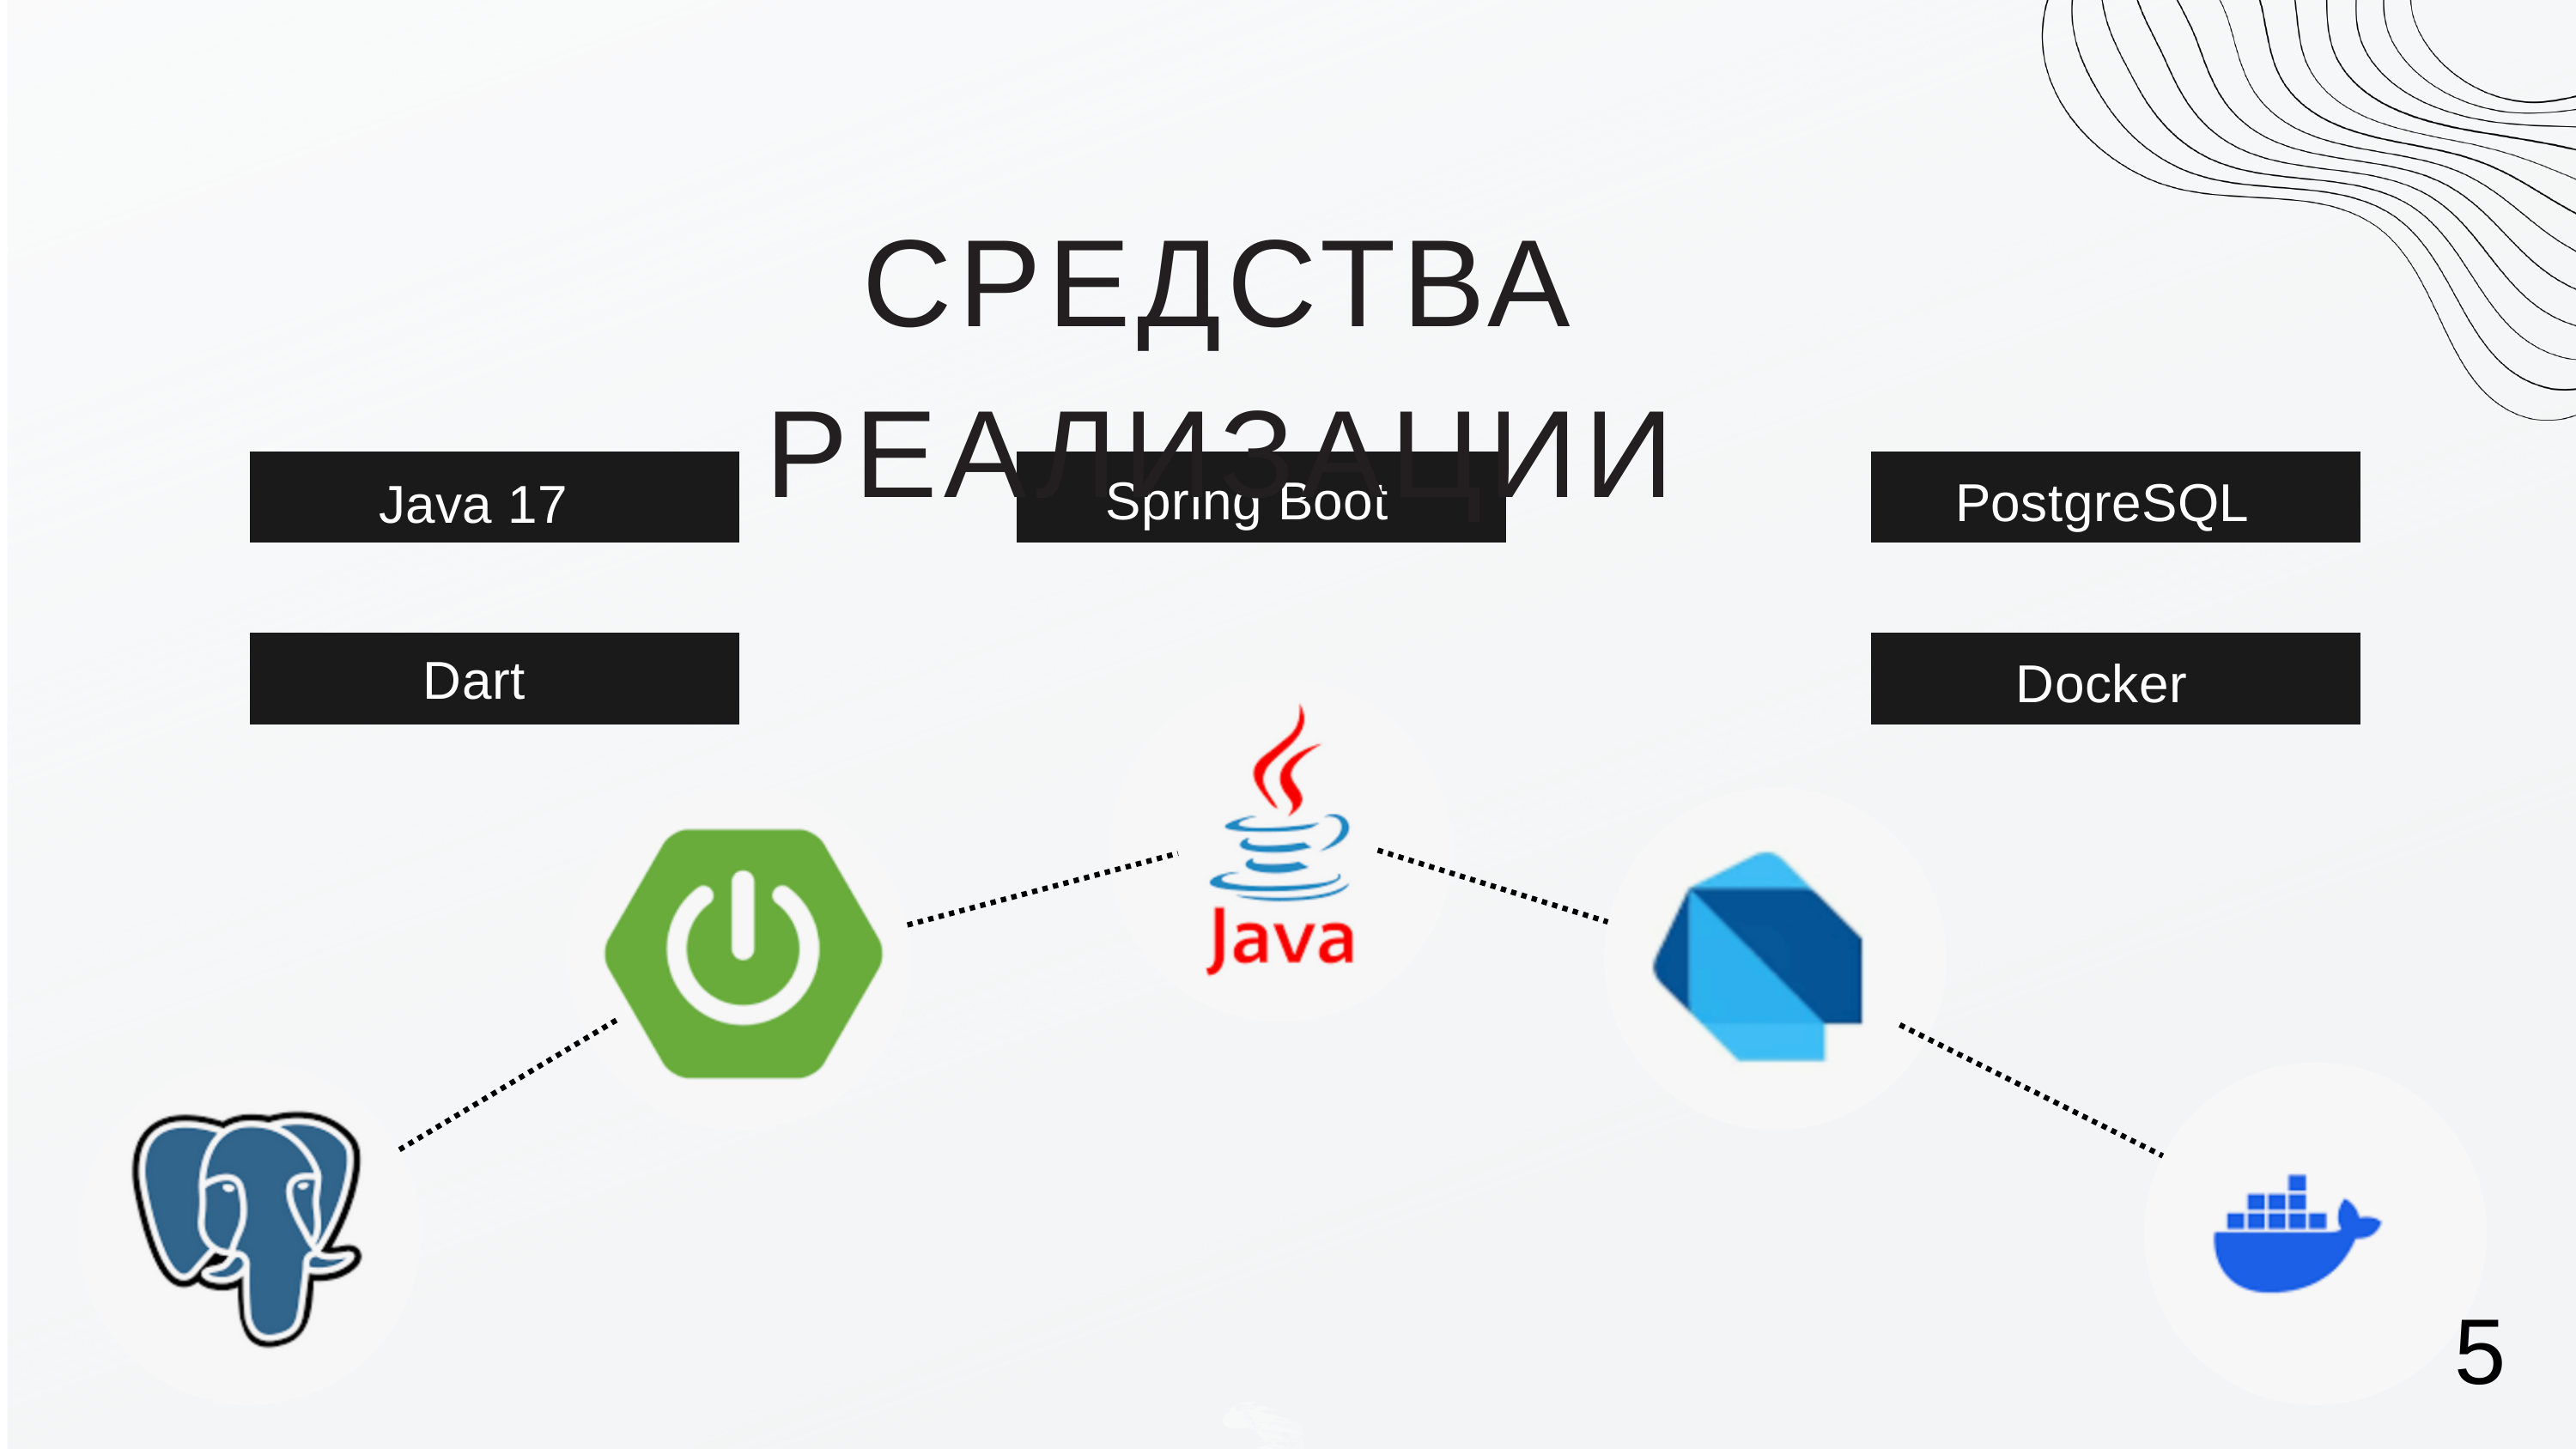

СРЕДСТВА РЕАЛИЗАЦИИ

Spring Boot
PostgreSQL
Java 17

Dart

Docker

Java 17

PostgreSQL

5